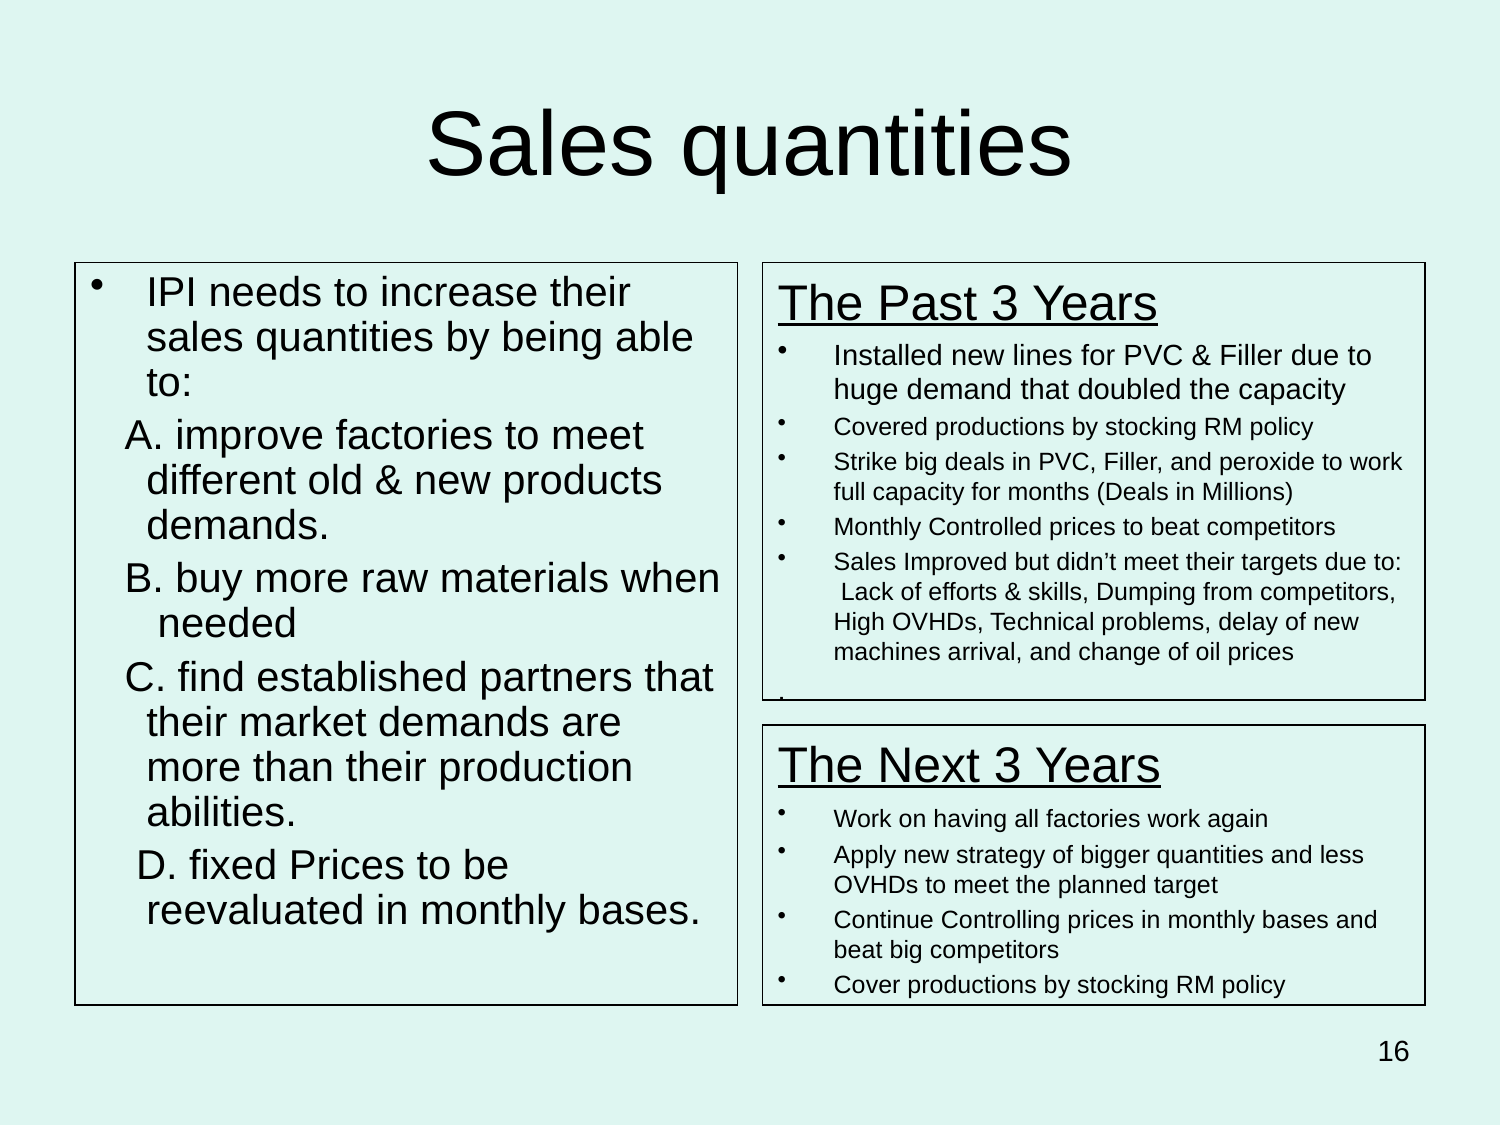

# Sales quantities
IPI needs to increase their sales quantities by being able to:
   A. improve factories to meet different old & new products demands.
   B. buy more raw materials when  needed
   C. find established partners that their market demands are more than their production abilities.
    D. fixed Prices to be reevaluated in monthly bases.

The Past 3 Years
Installed new lines for PVC & Filler due to huge demand that doubled the capacity
Covered productions by stocking RM policy
Strike big deals in PVC, Filler, and peroxide to work full capacity for months (Deals in Millions)
Monthly Controlled prices to beat competitors
Sales Improved but didn’t meet their targets due to:  Lack of efforts & skills, Dumping from competitors, High OVHDs, Technical problems, delay of new machines arrival, and change of oil prices
.
The Next 3 Years
Work on having all factories work again
Apply new strategy of bigger quantities and less OVHDs to meet the planned target
Continue Controlling prices in monthly bases and beat big competitors
Cover productions by stocking RM policy
16